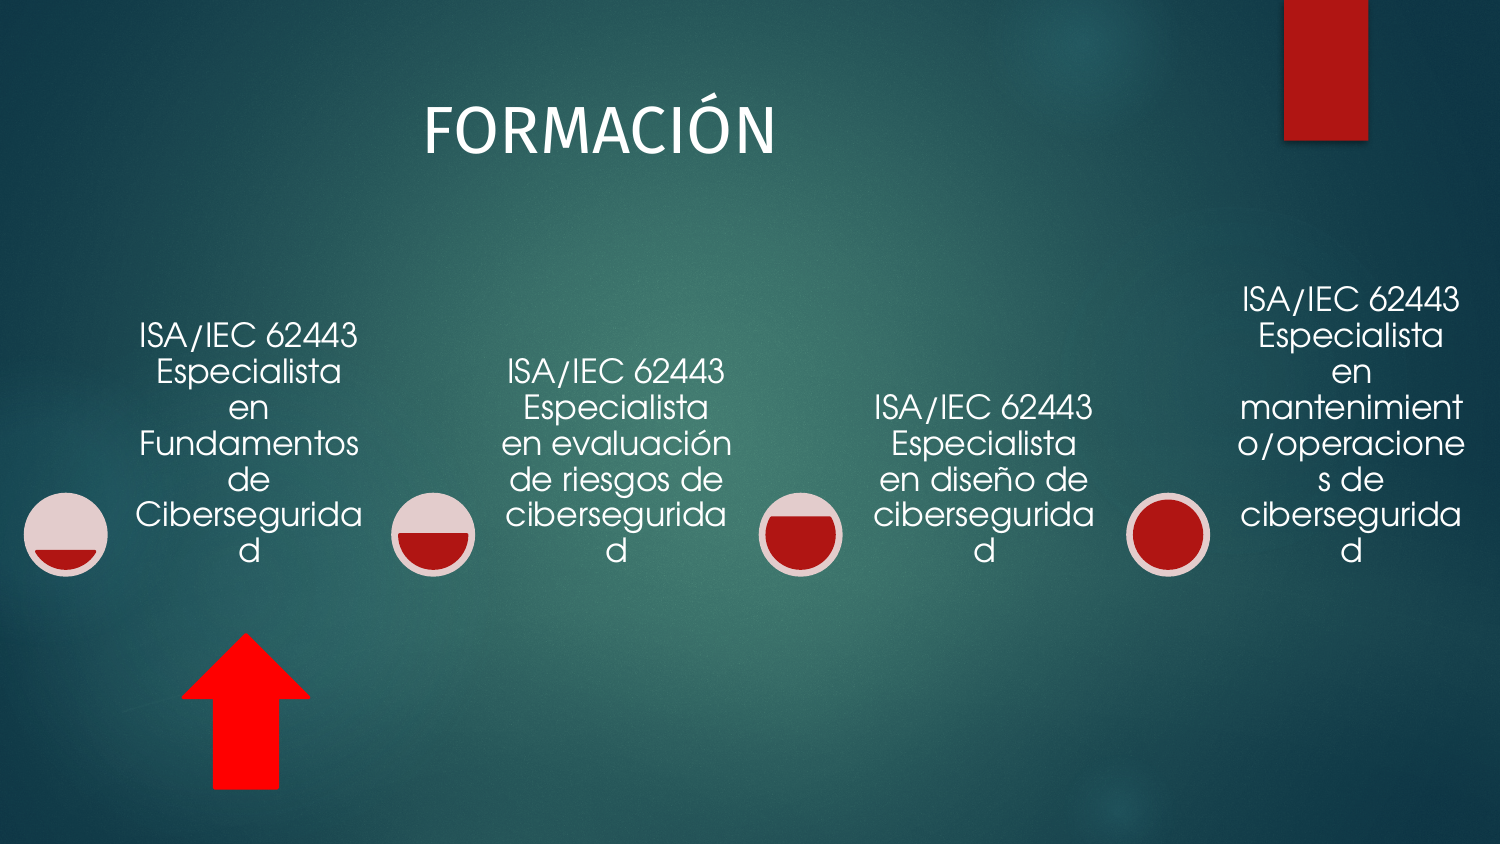

FORMACIÓN
ISA/IEC 62443 Especialista en Fundamentos de Ciberseguridad
ISA/IEC 62443 Especialista en evaluación de riesgos de ciberseguridad
ISA/IEC 62443 Especialista en diseño de ciberseguridad
ISA/IEC 62443 Especialista en mantenimiento/operaciones de ciberseguridad